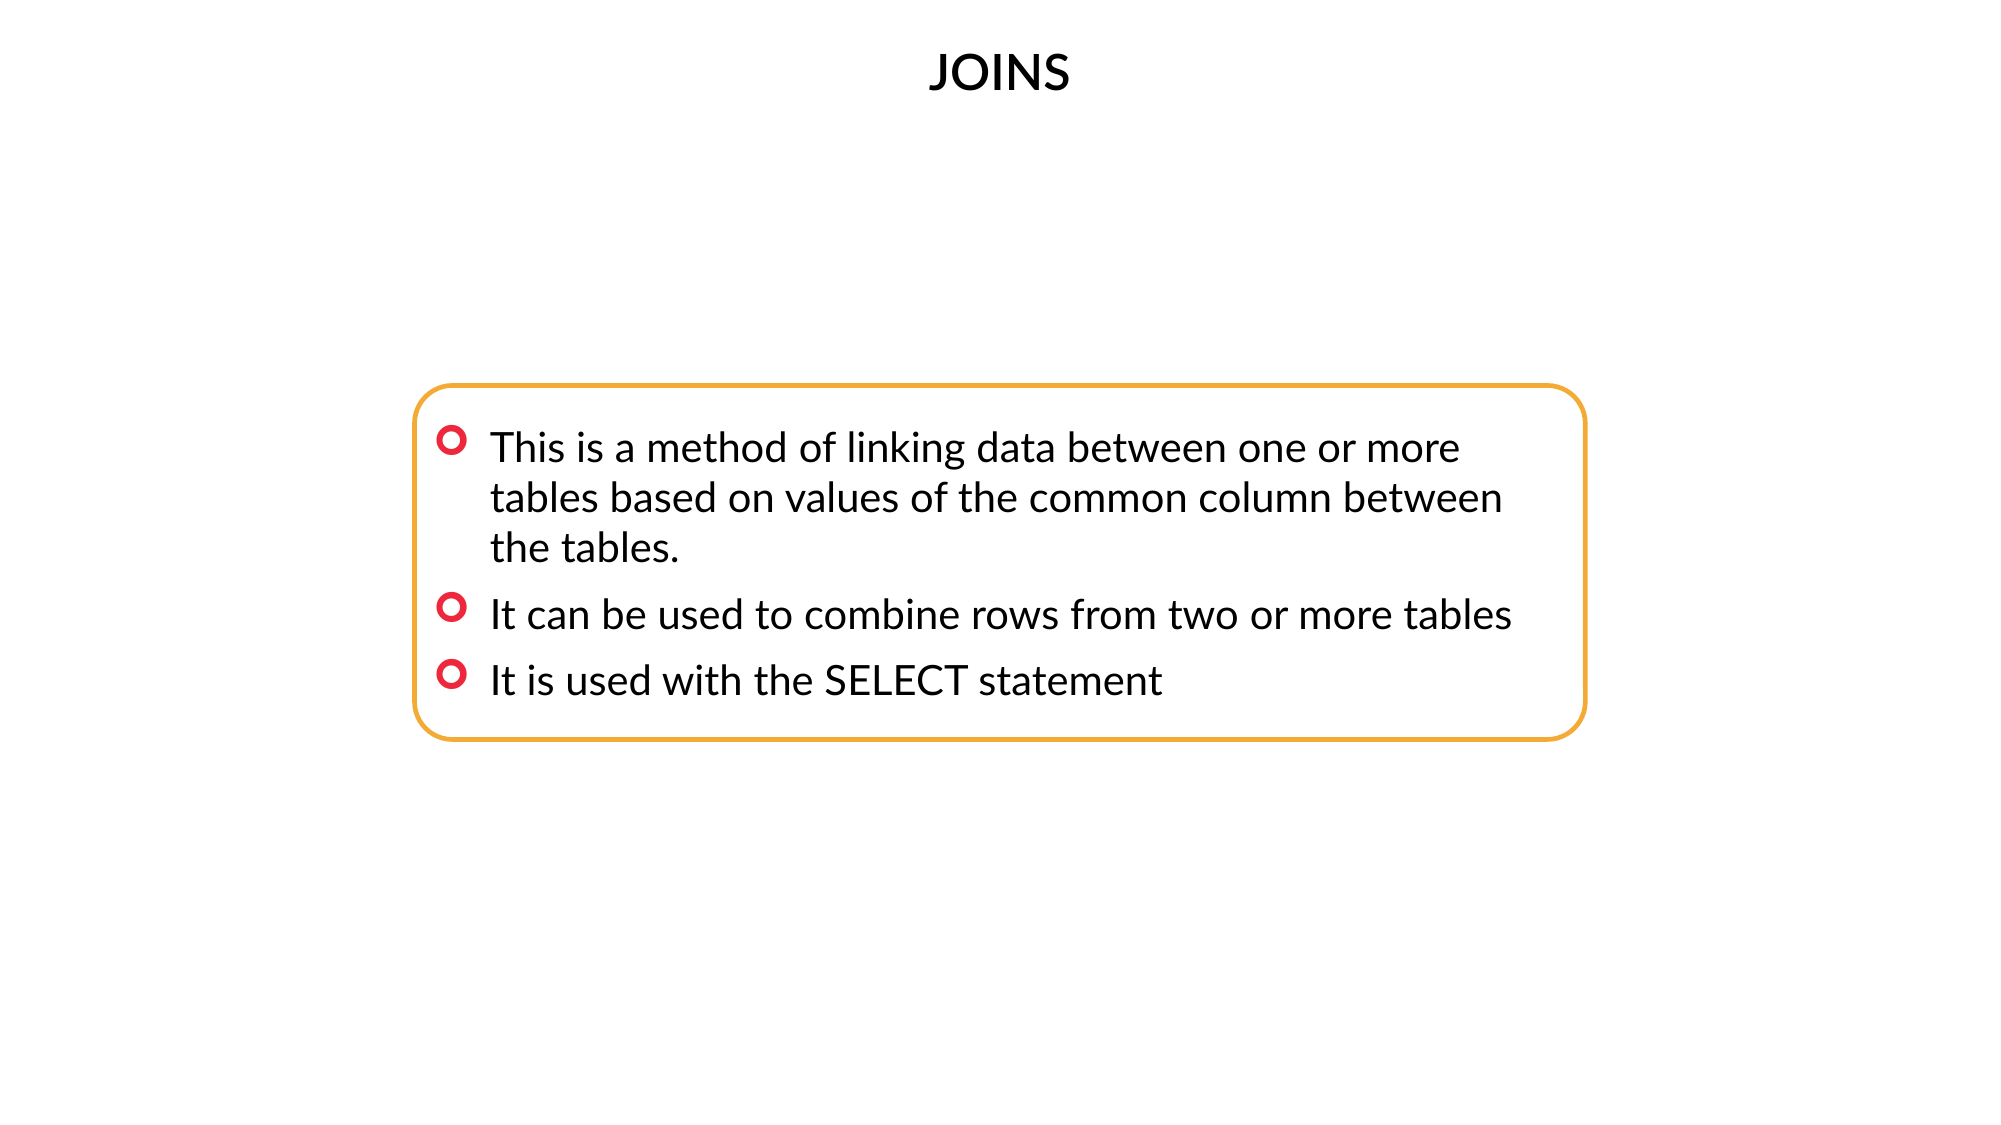

JOINS
This is a method of linking data between one or more tables based on values of the common column between the tables.
It can be used to combine rows from two or more tables
It is used with the SELECT statement